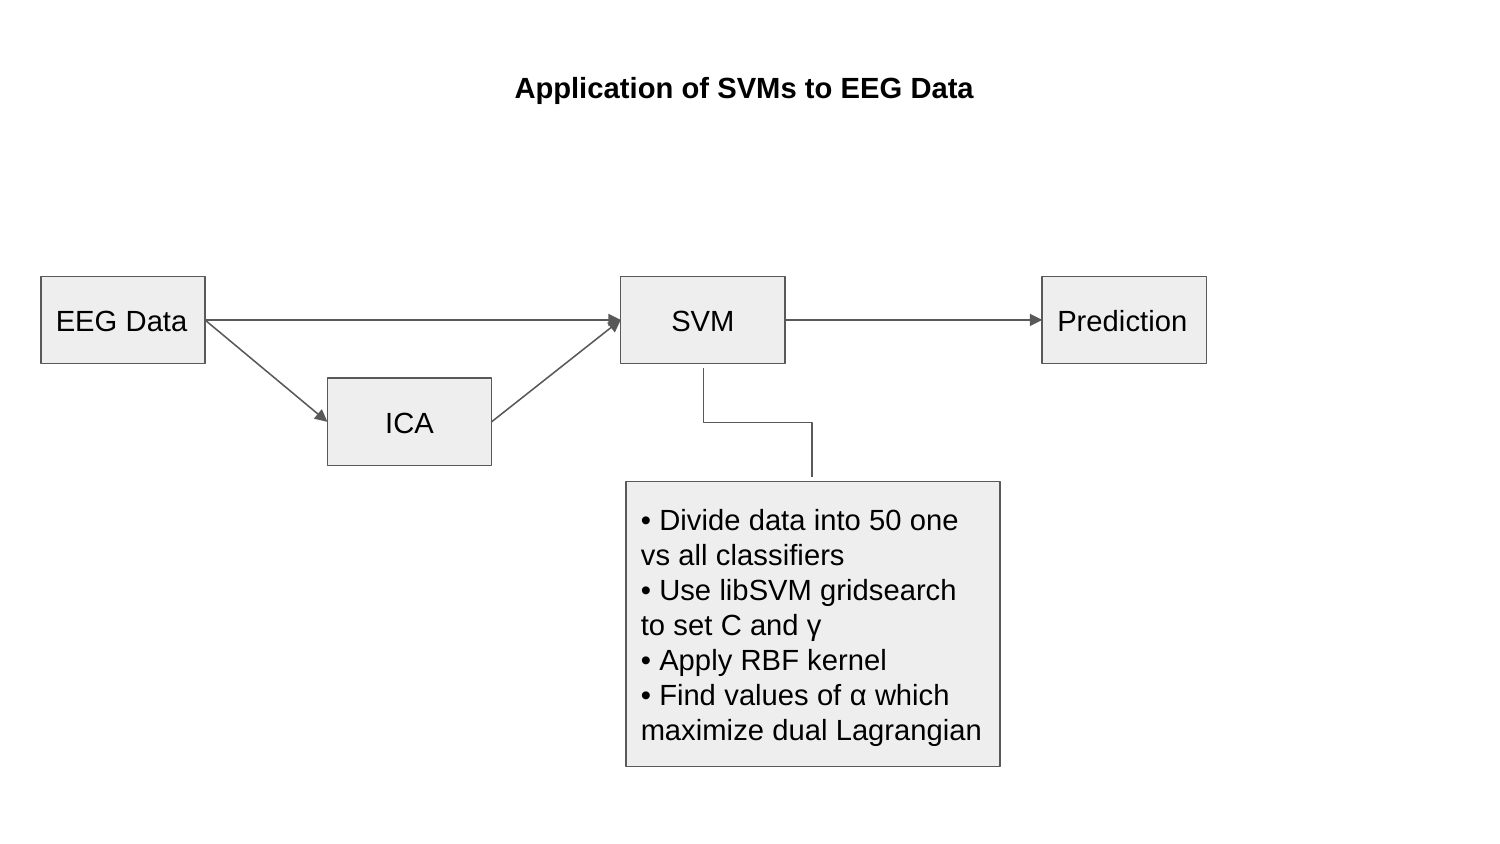

Application of SVMs to EEG Data
EEG Data
SVM
Prediction
ICA
• Divide data into 50 one vs all classifiers
• Use libSVM gridsearch to set C and γ
• Apply RBF kernel
• Find values of α which maximize dual Lagrangian